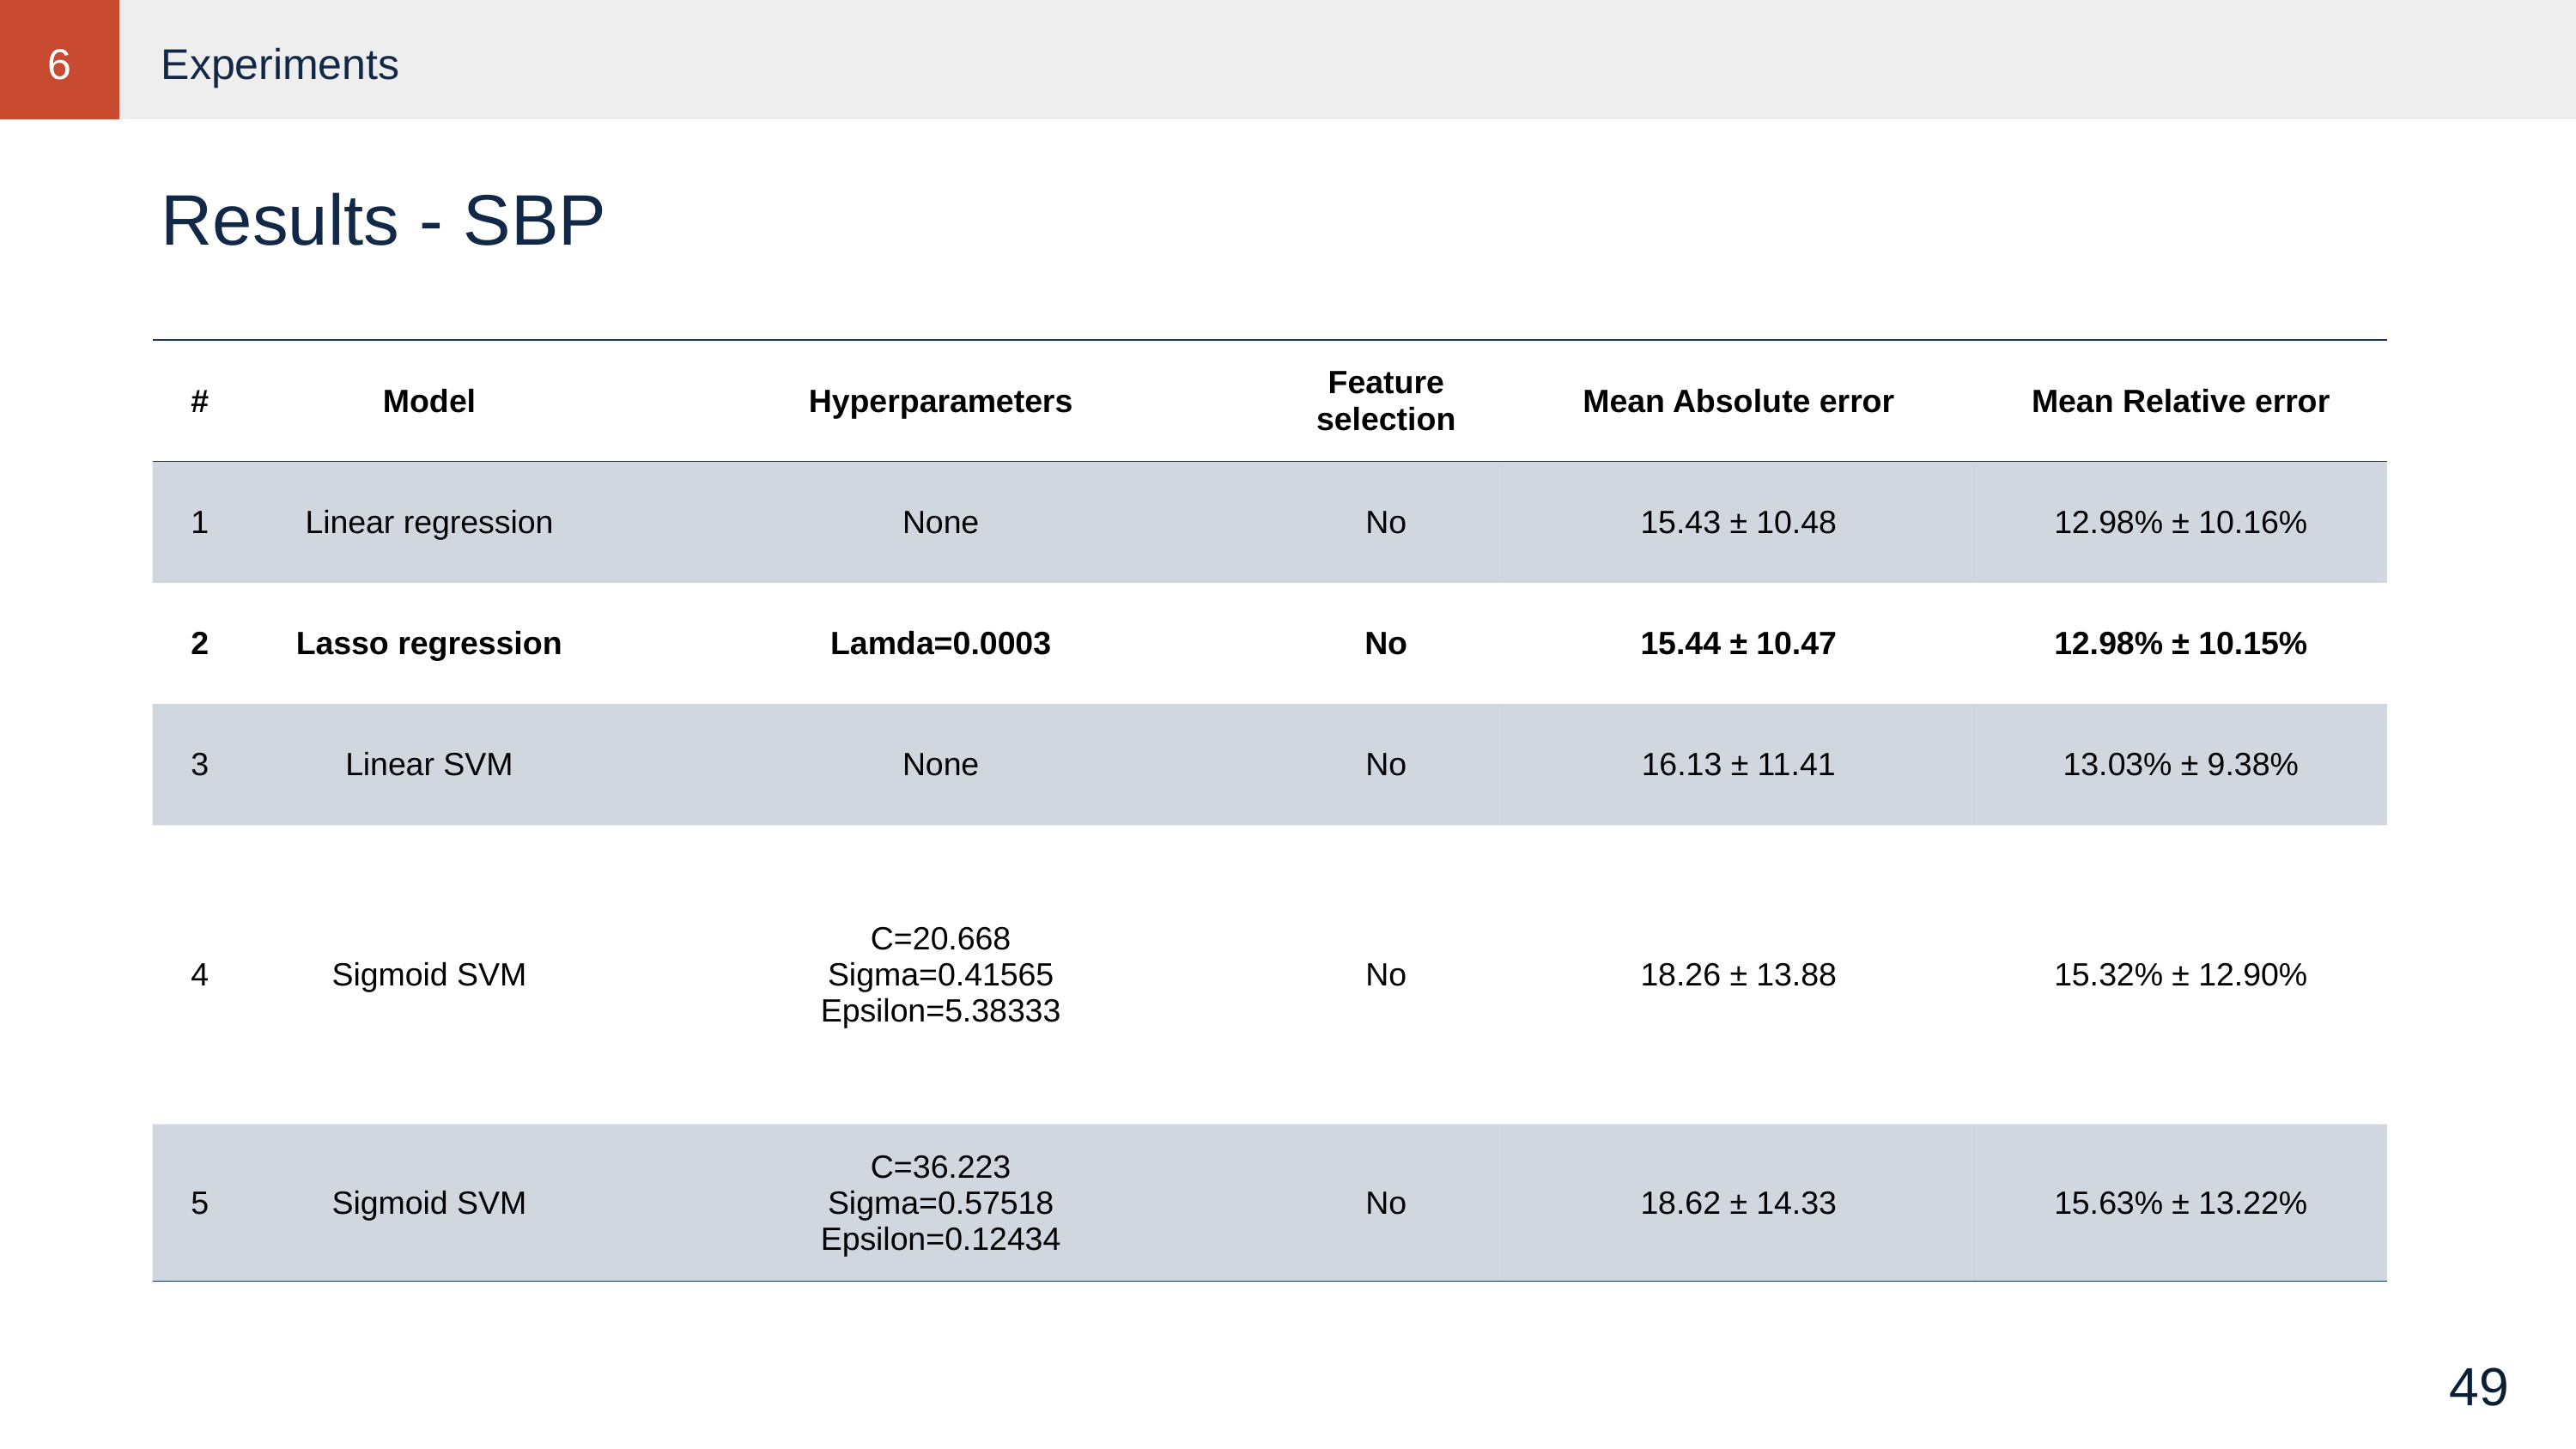

6
Experiments
Results - SBP
| # | Model | Hyperparameters | Feature selection | Mean Absolute error | Mean Relative error |
| --- | --- | --- | --- | --- | --- |
| 1 | Linear regression | None | No | 15.43 ± 10.48 | 12.98% ± 10.16% |
| 2 | Lasso regression | Lamda=0.0003 | No | 15.44 ± 10.47 | 12.98% ± 10.15% |
| 3 | Linear SVM | None | No | 16.13 ± 11.41 | 13.03% ± 9.38% |
| 4 | Sigmoid SVM | C=20.668 Sigma=0.41565 Epsilon=5.38333 | No | 18.26 ± 13.88 | 15.32% ± 12.90% |
| 5 | Sigmoid SVM | C=36.223 Sigma=0.57518 Epsilon=0.12434 | No | 18.62 ± 14.33 | 15.63% ± 13.22% |
49